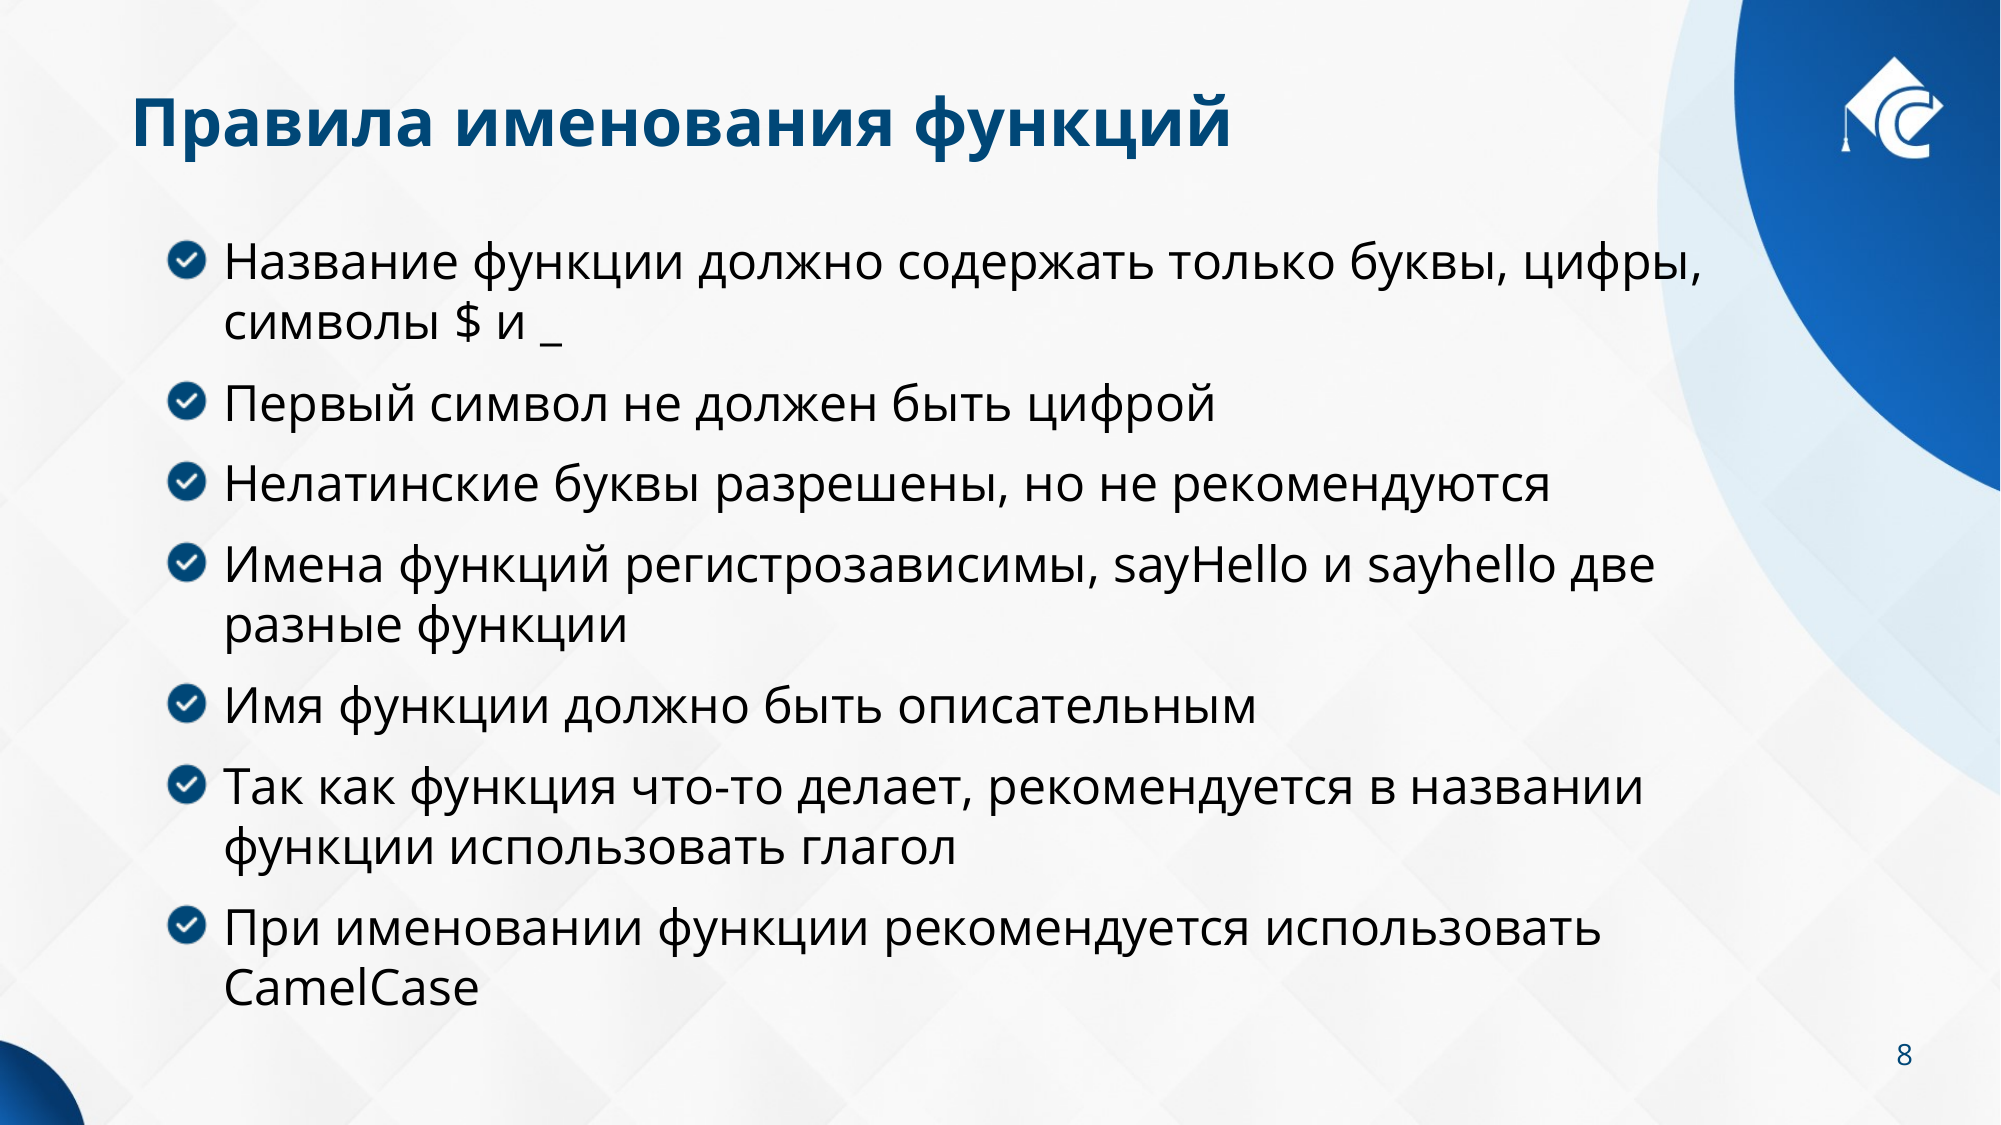

# Правила именования функций
Название функции должно содержать только буквы, цифры, символы $ и _
Первый символ не должен быть цифрой
Нелатинские буквы разрешены, но не рекомендуются
Имена функций регистрозависимы, sayHello и sayhello две разные функции
Имя функции должно быть описательным
Так как функция что-то делает, рекомендуется в названии функции использовать глагол
При именовании функции рекомендуется использовать CamelCase
8